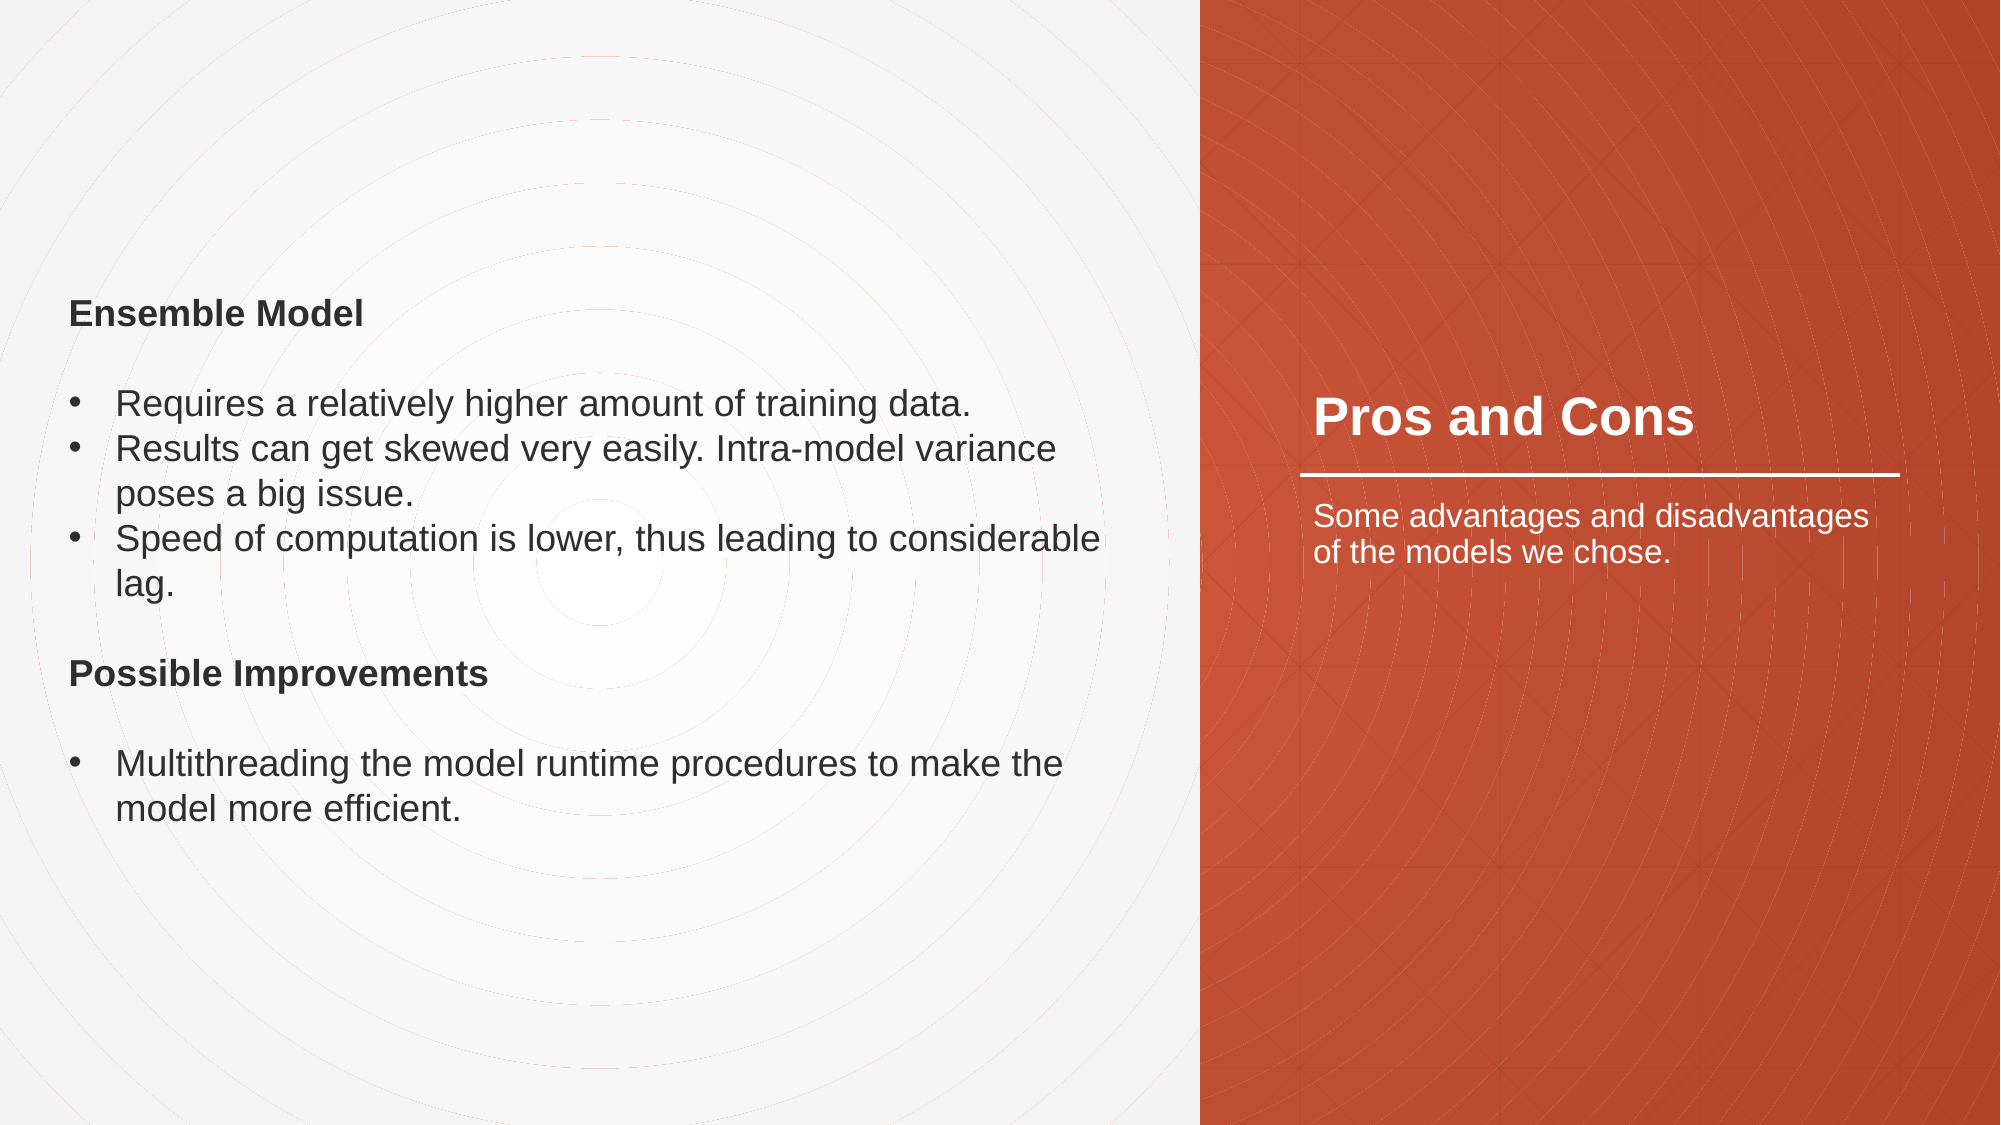

# Pros and Cons
Ensemble Model

Requires a relatively higher amount of training data.
Results can get skewed very easily. Intra-model variance poses a big issue.
Speed of computation is lower, thus leading to considerable lag.

Possible Improvements

Multithreading the model runtime procedures to make the model more efficient.

Some advantages and disadvantages of the models we chose.